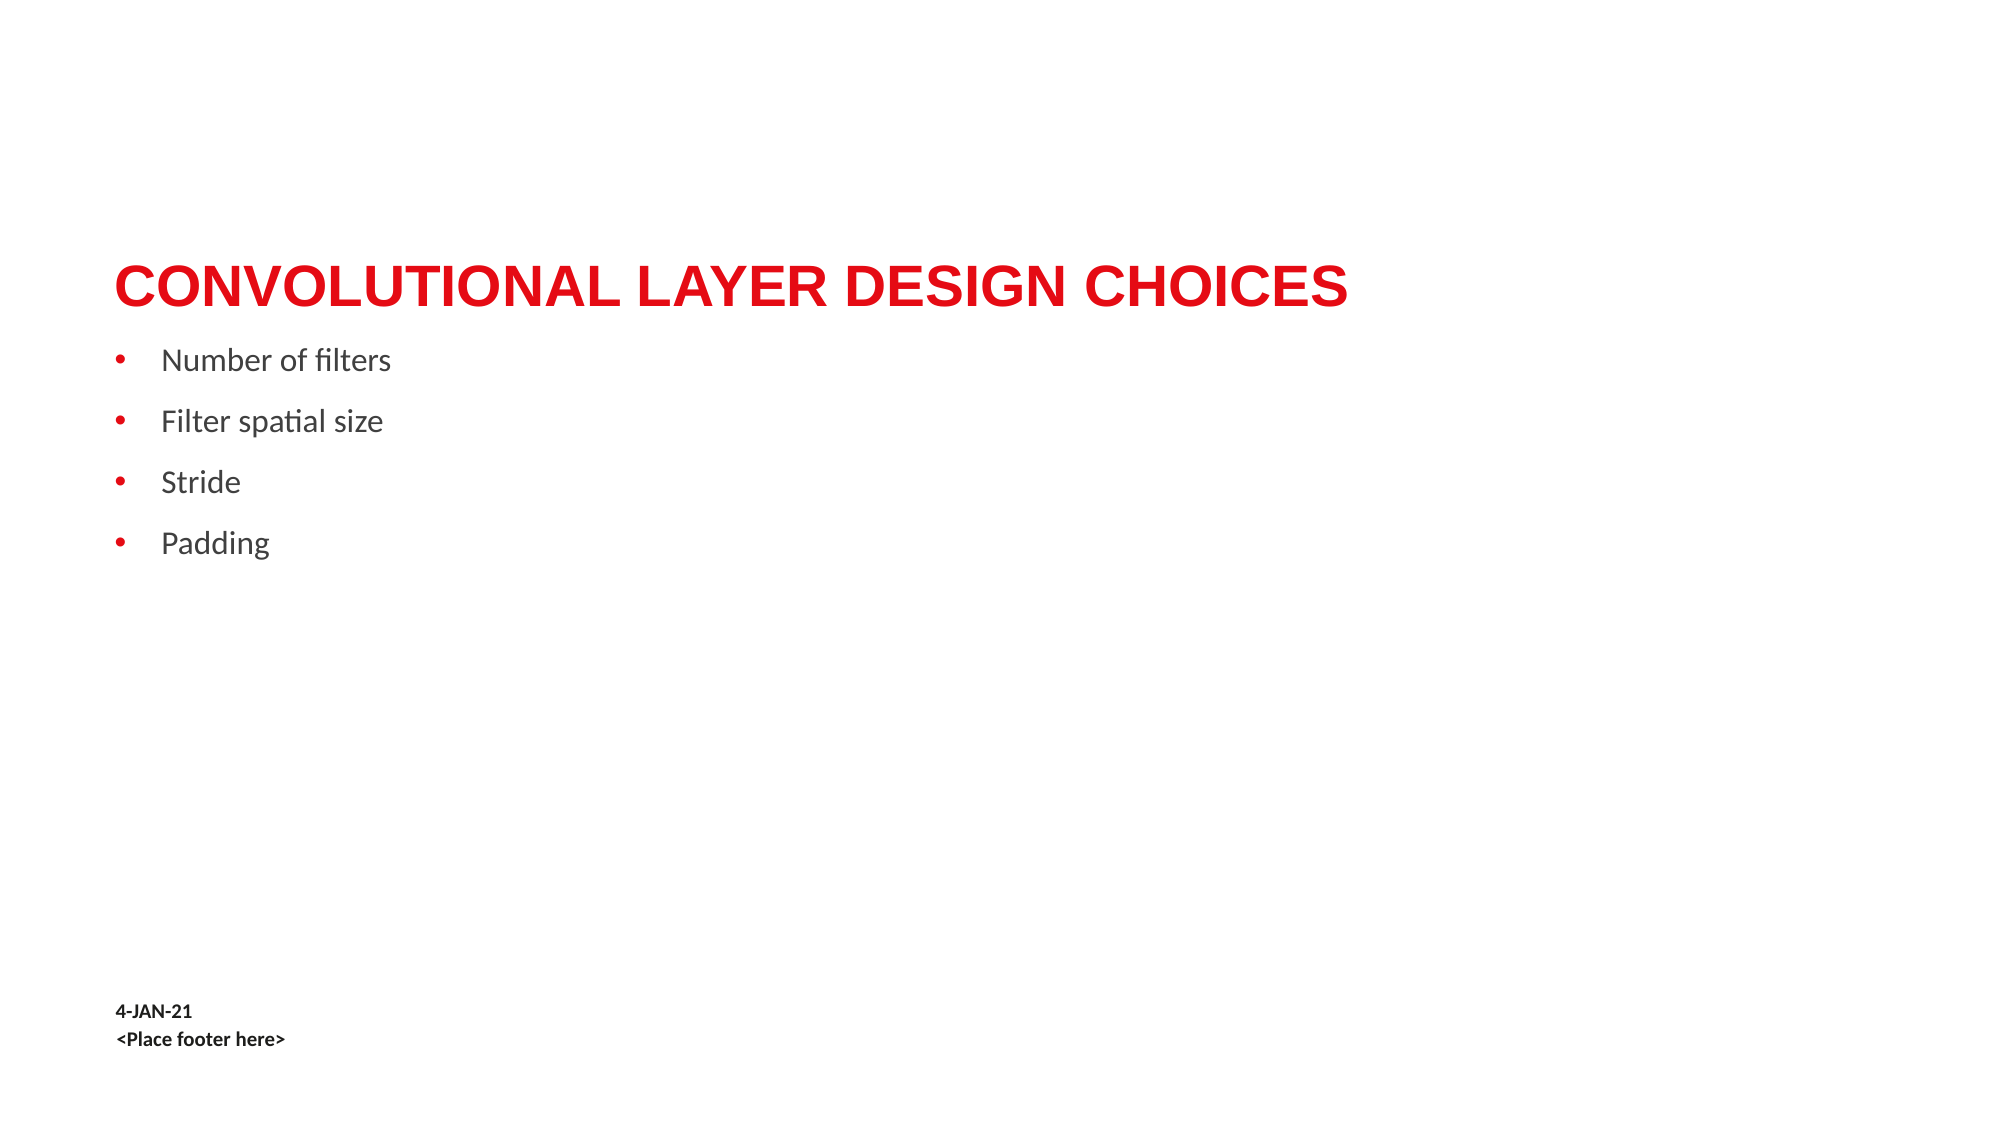

# Convolutional layer design choices
Number of filters
Filter spatial size
Stride
Padding
4-Jan-21
<Place footer here>
17